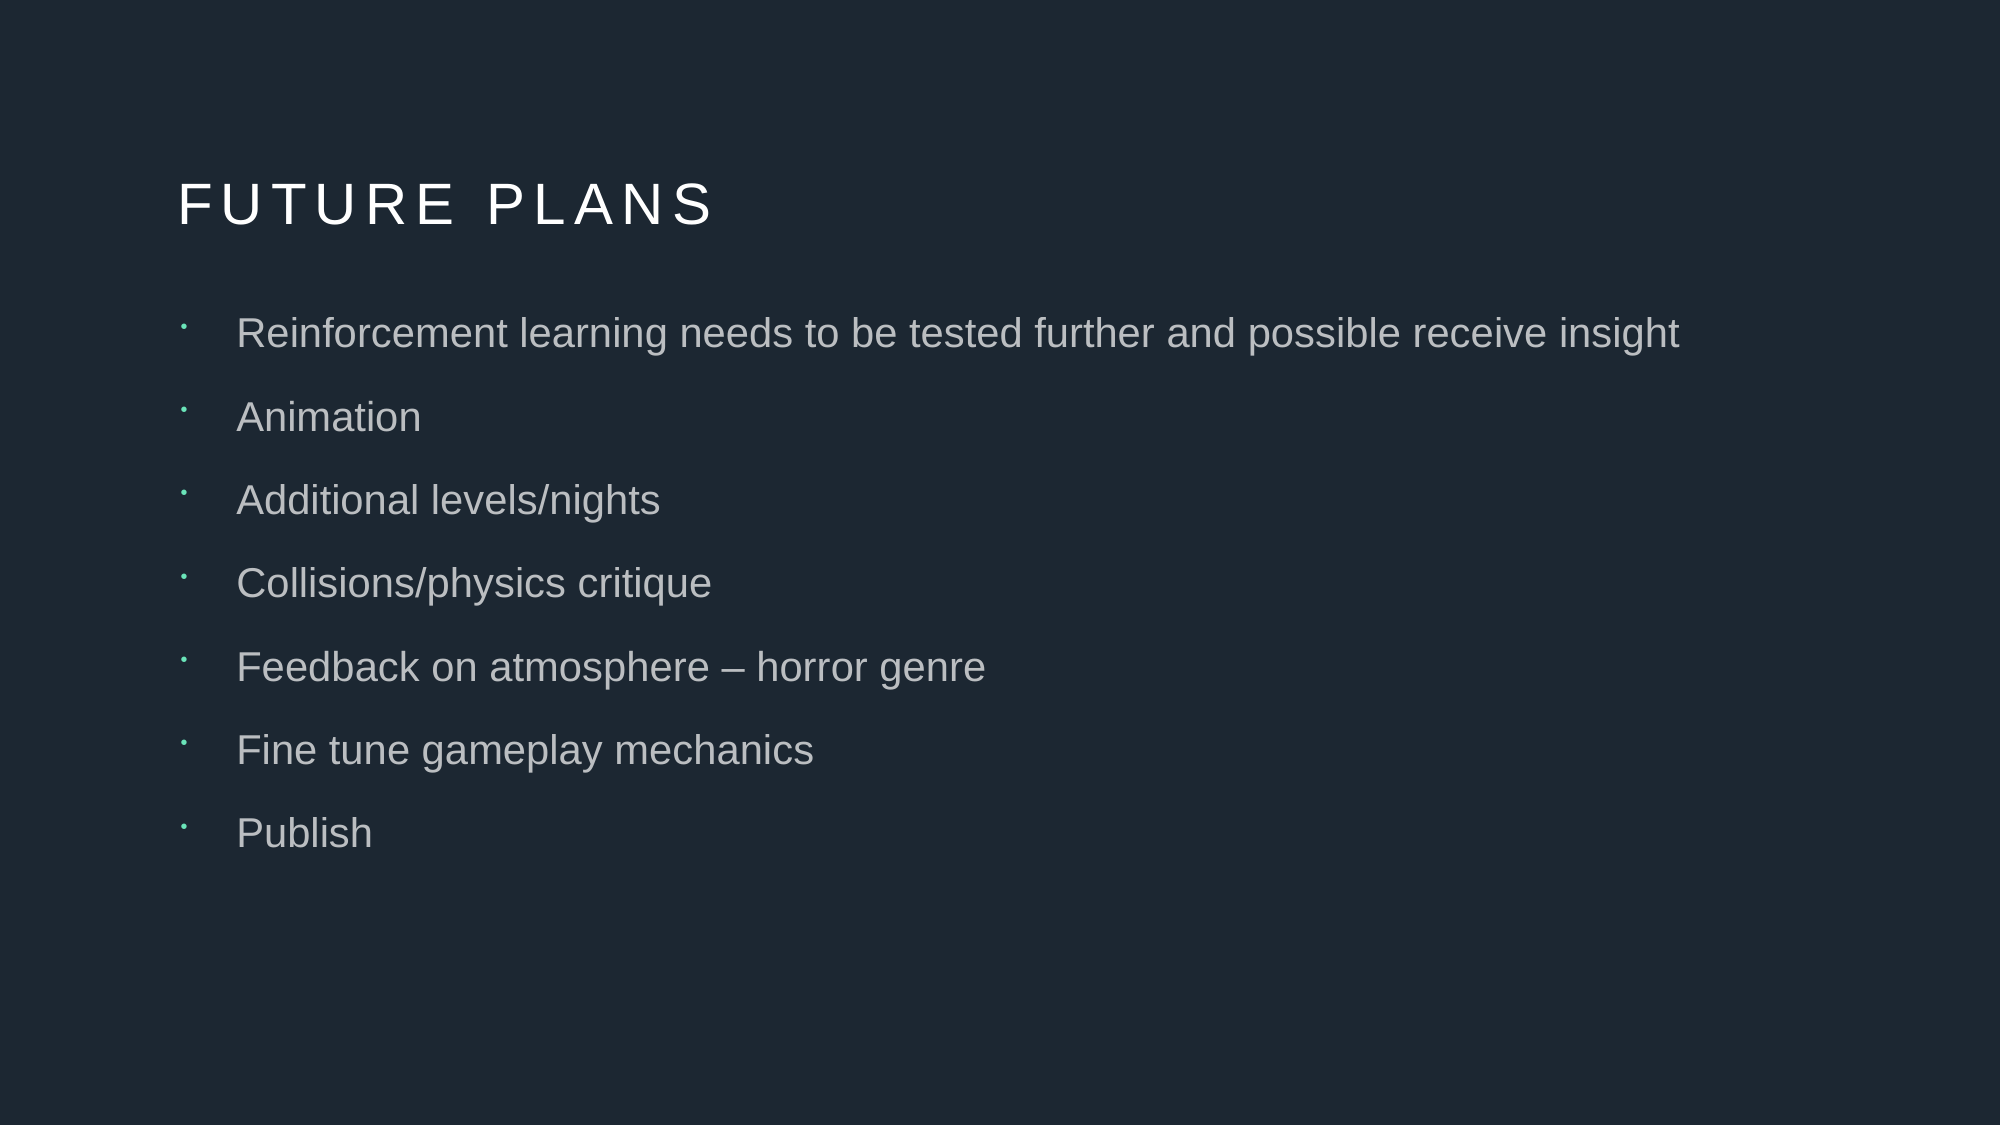

# Future Plans
Reinforcement learning needs to be tested further and possible receive insight
Animation
Additional levels/nights
Collisions/physics critique
Feedback on atmosphere – horror genre
Fine tune gameplay mechanics
Publish